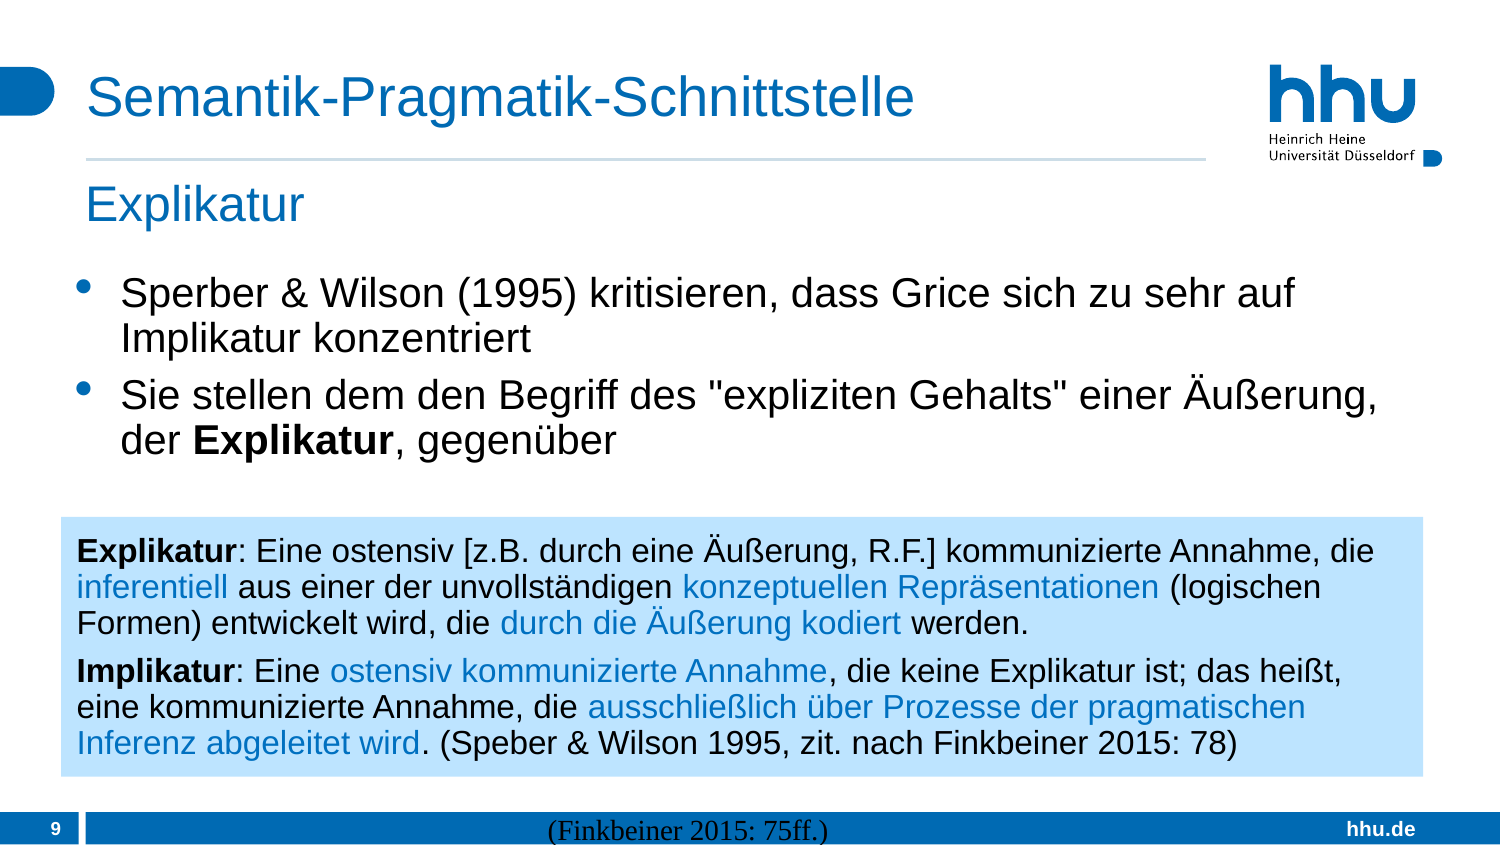

# Semantik-Pragmatik-Schnittstelle
Explikatur
Sperber & Wilson (1995) kritisieren, dass Grice sich zu sehr auf Implikatur konzentriert
Sie stellen dem den Begriff des "expliziten Gehalts" einer Äußerung, der Explikatur, gegenüber

Explikatur: Eine ostensiv [z.B. durch eine Äußerung, R.F.] kommunizierte Annahme, die inferentiell aus einer der unvollständigen konzeptuellen Repräsentationen (logischen Formen) entwickelt wird, die durch die Äußerung kodiert werden.
Implikatur: Eine ostensiv kommunizierte Annahme, die keine Explikatur ist; das heißt, eine kommunizierte Annahme, die ausschließlich über Prozesse der pragmatischen Inferenz abgeleitet wird. (Speber & Wilson 1995, zit. nach Finkbeiner 2015: 78)

9
(Finkbeiner 2015: 75ff.)